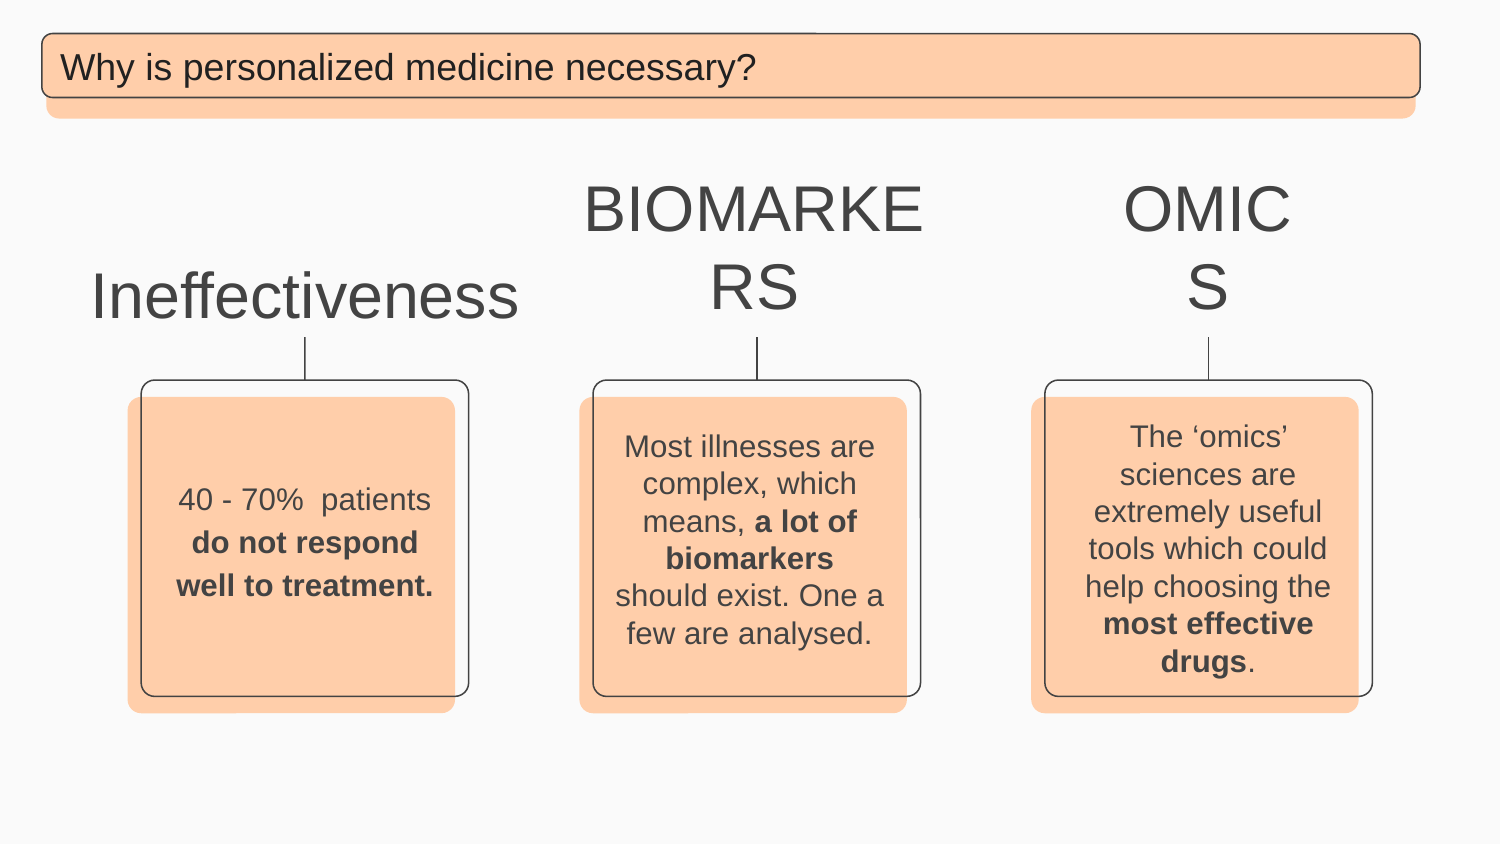

Why is personalized medicine necessary?

Ineffectiveness
BIOMARKERS
OMICS

40 - 70%  patients do not respond well to treatment.
Most illnesses are complex, which means, a lot of biomarkers should exist. One a few are analysed.
The ‘omics’ sciences are extremely useful tools which could help choosing the most effective drugs.